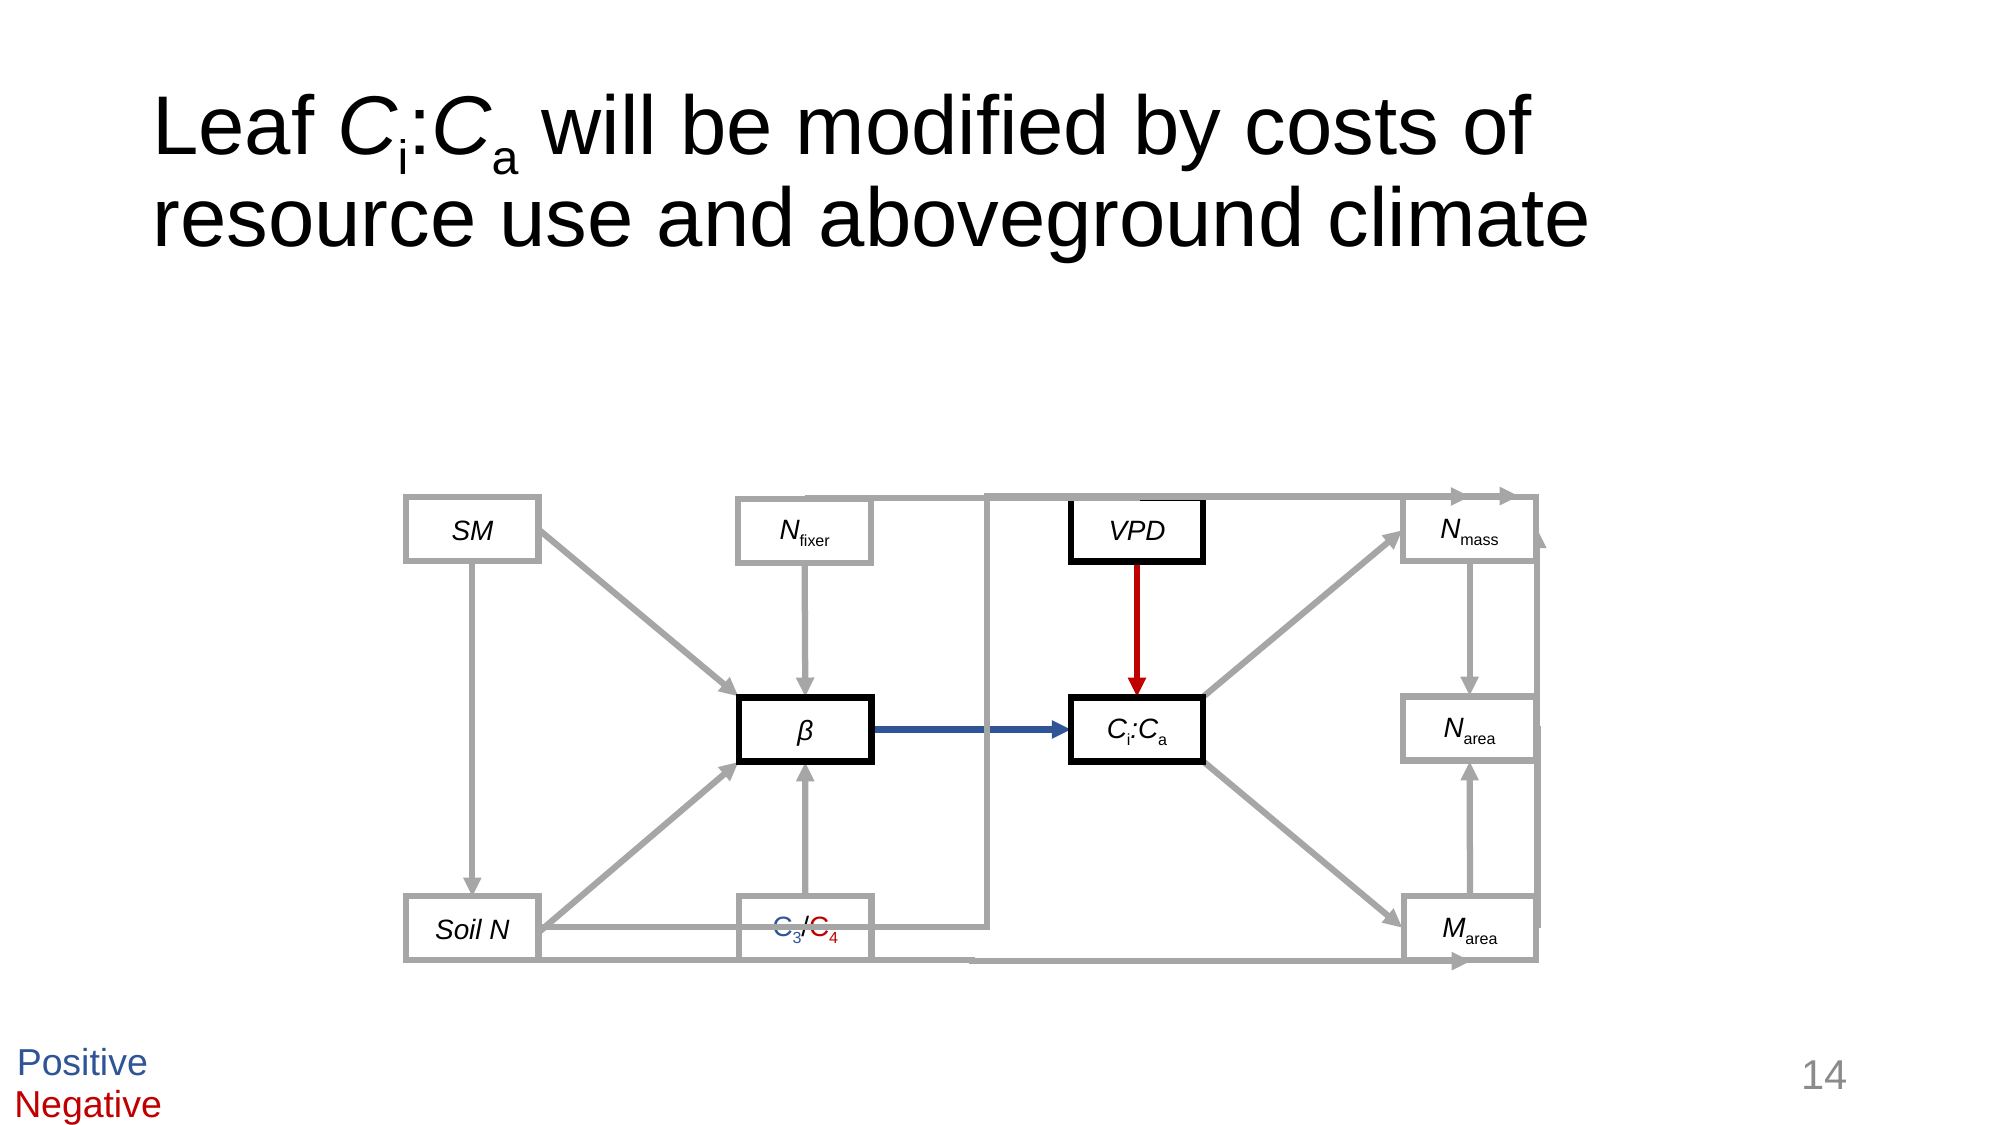

# Leaf Ci:Ca will be modified by costs of resource use and aboveground climate
SM
Nmass
VPD
Nfixer

Νarea
β
Ci:Ca
C3/C4
Soil N
Marea
Positive
14
Negative